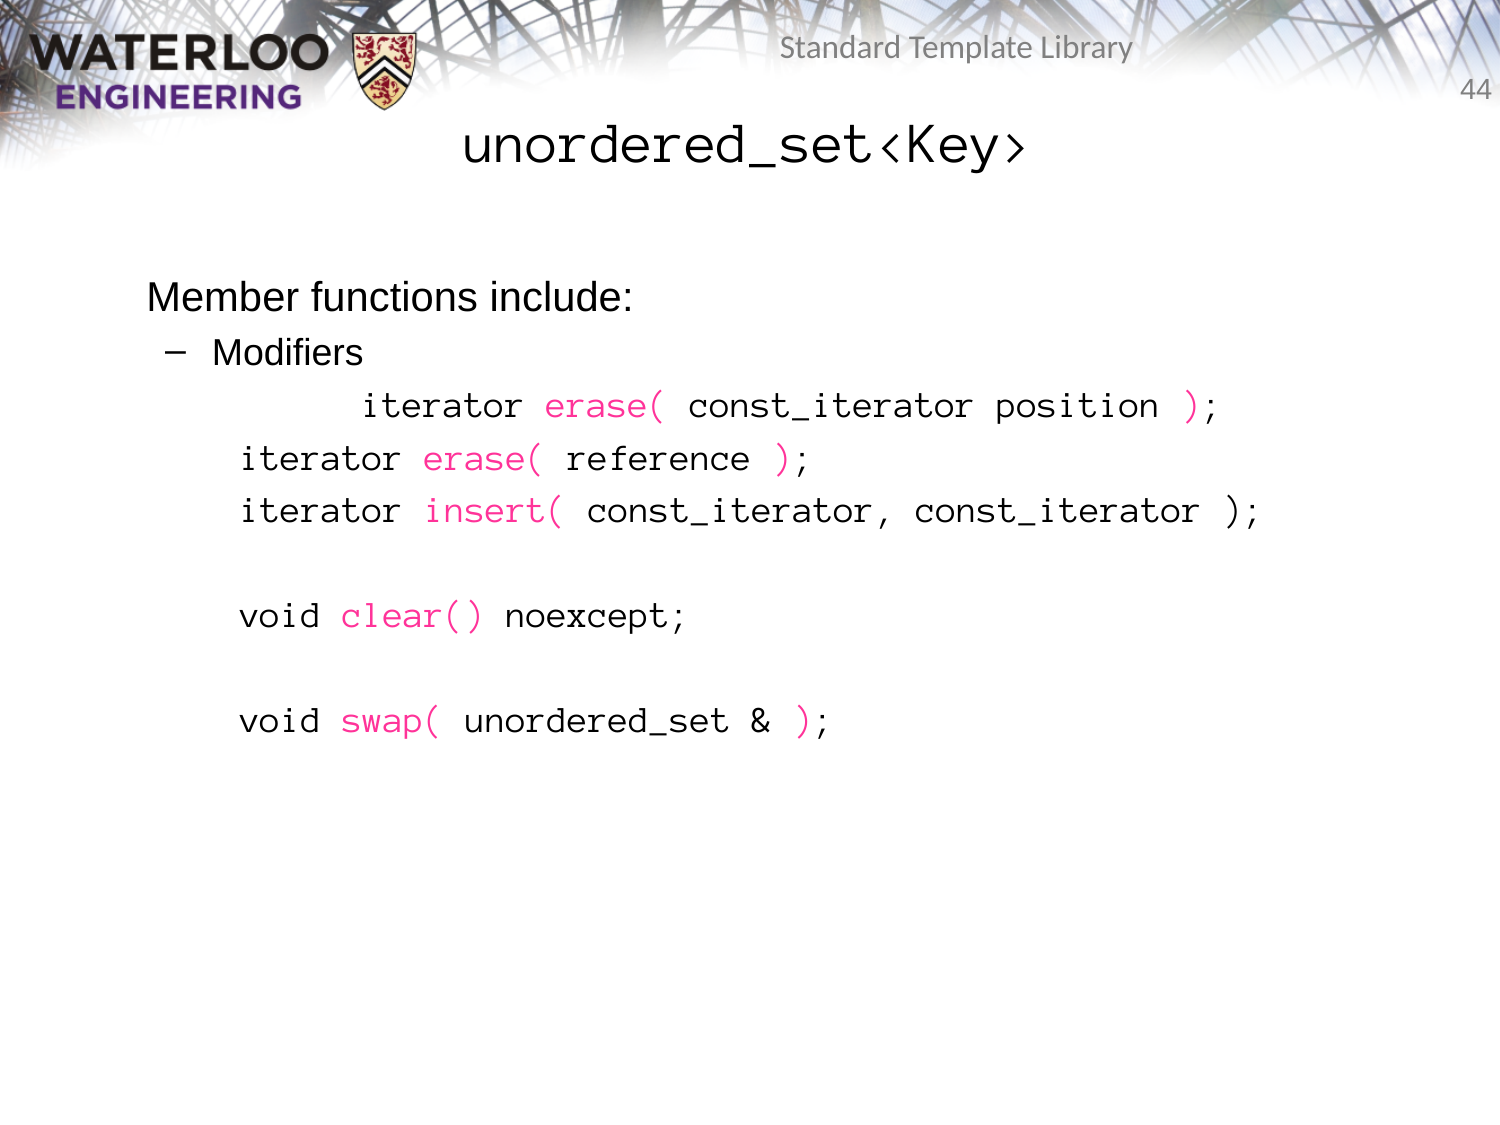

# unordered_set<Key>
	Member functions include:
Modifiers
		iterator erase( const_iterator position );
iterator erase( reference );
iterator insert( const_iterator, const_iterator );

void clear() noexcept;

void swap( unordered_set & );